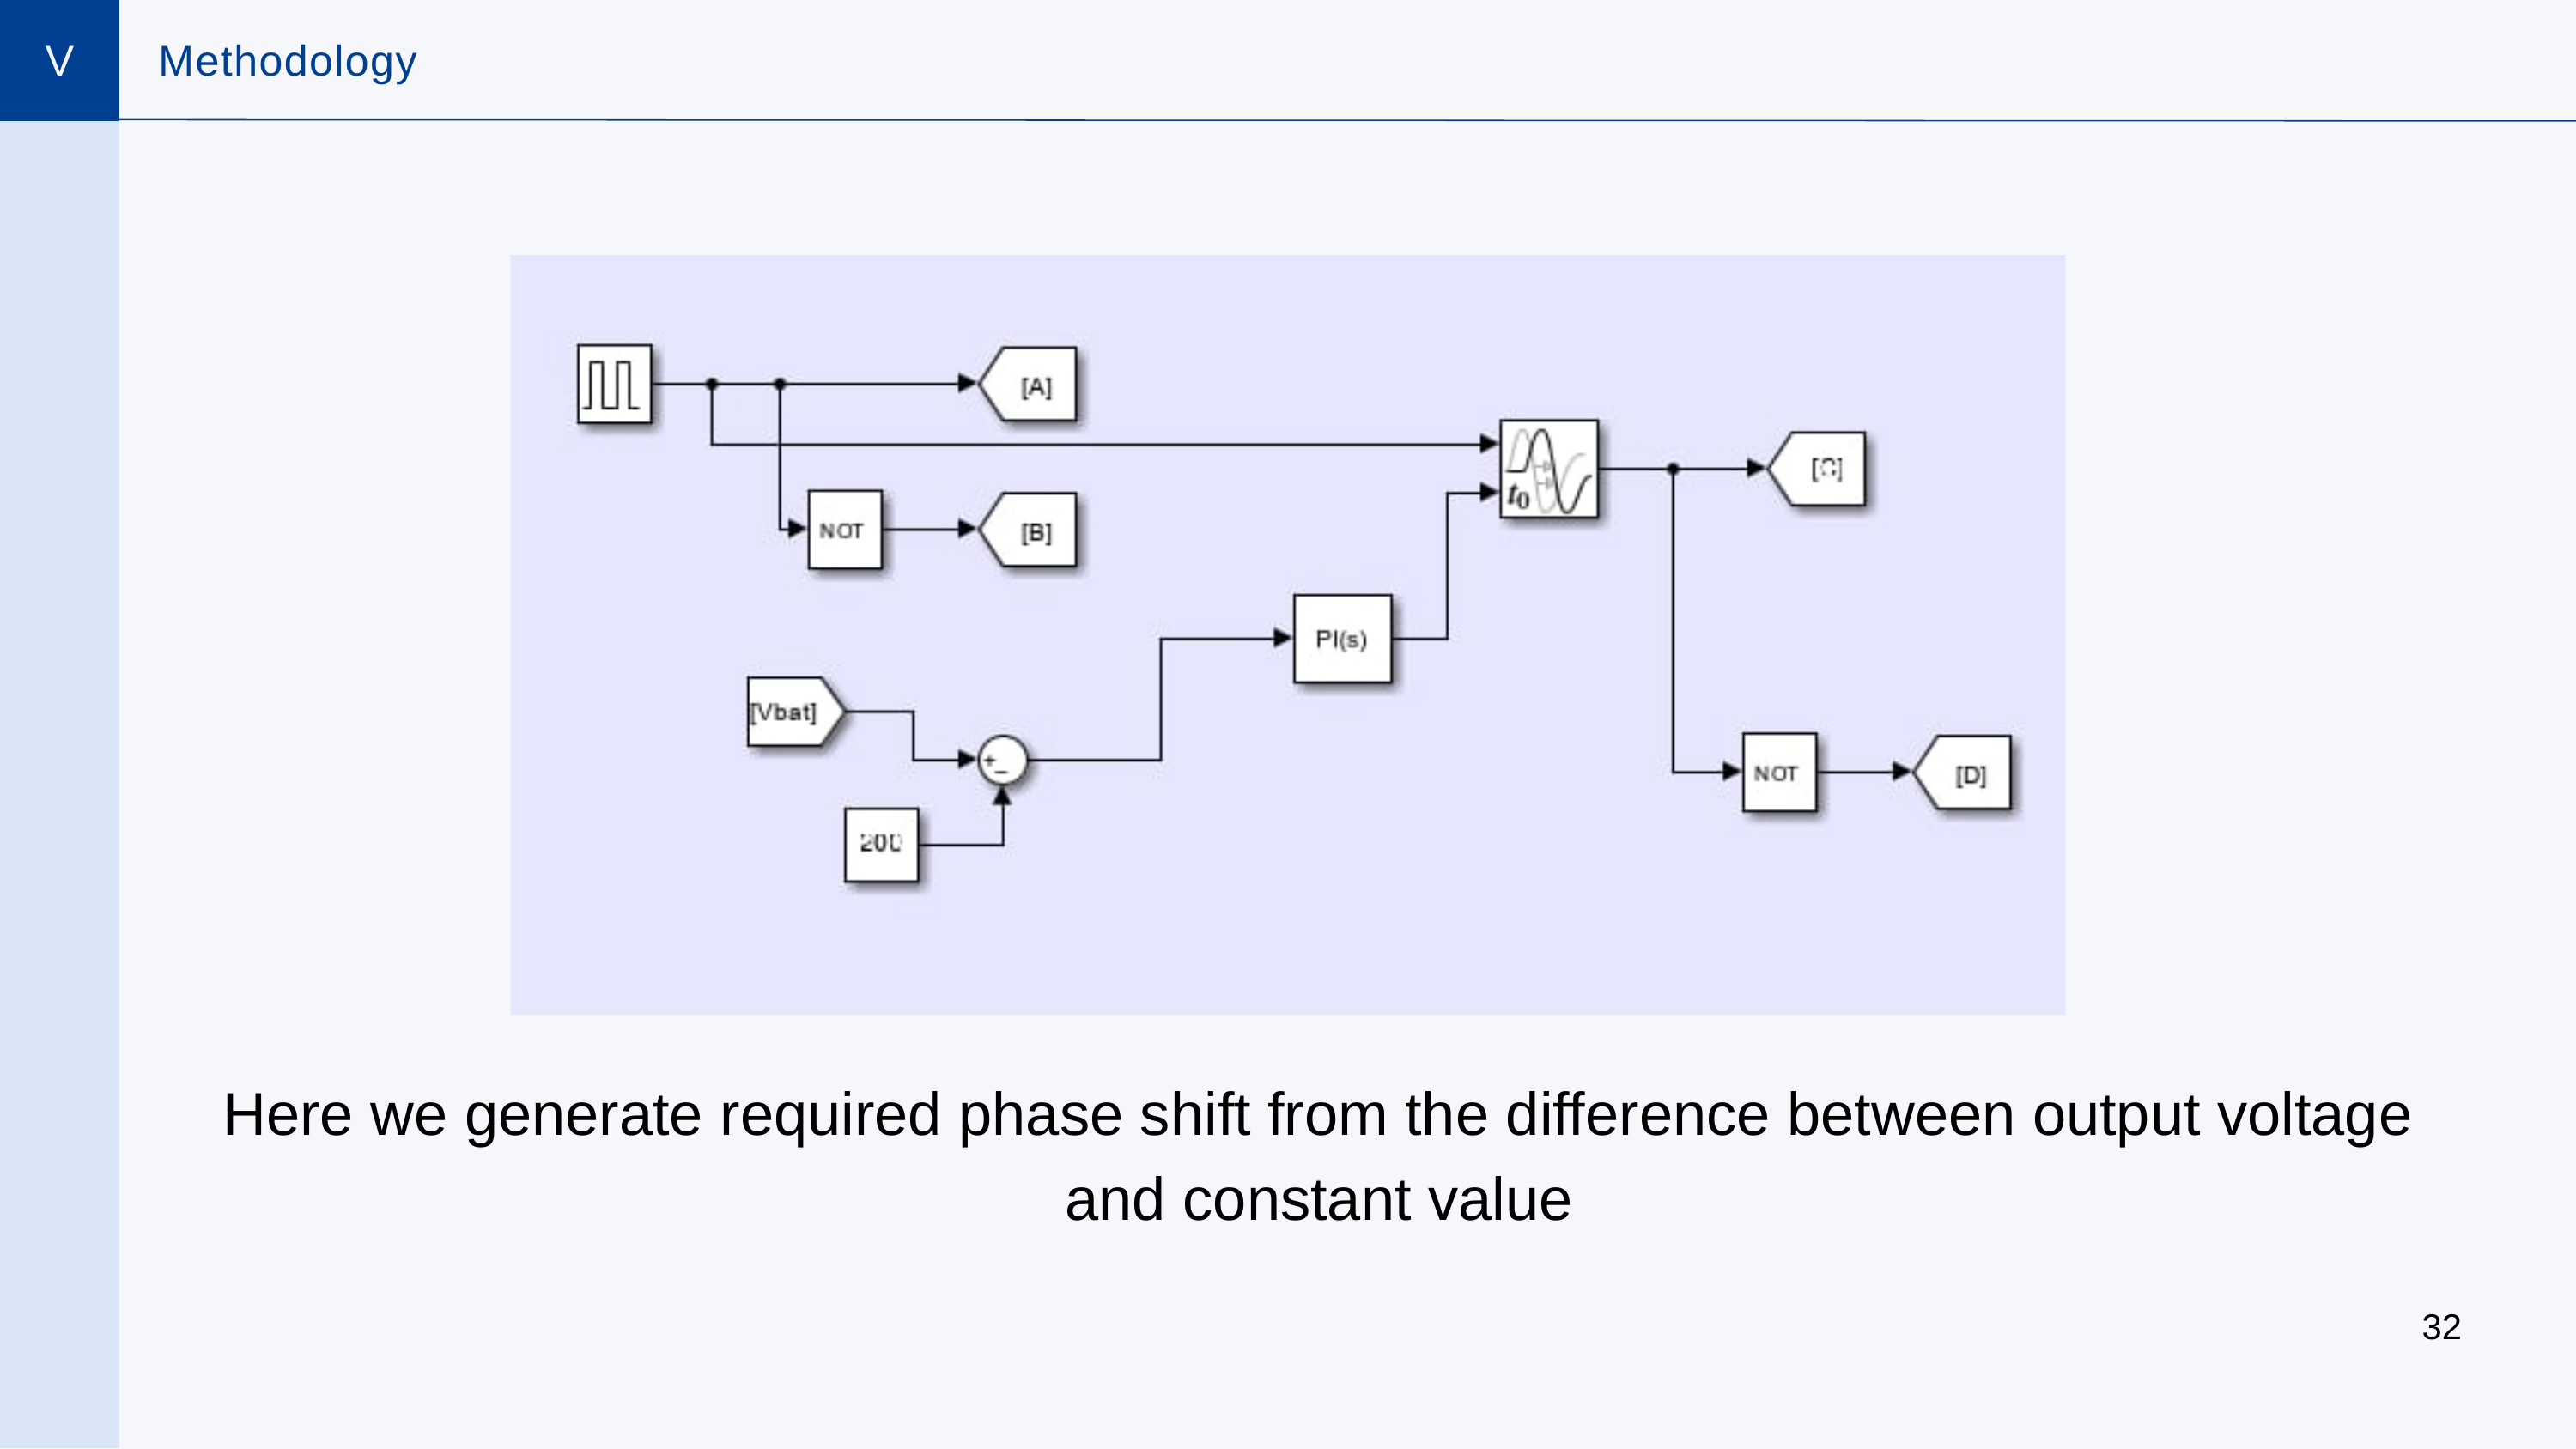

V
Methodology

Here we generate required phase shift from the difference between output voltage and constant value
32